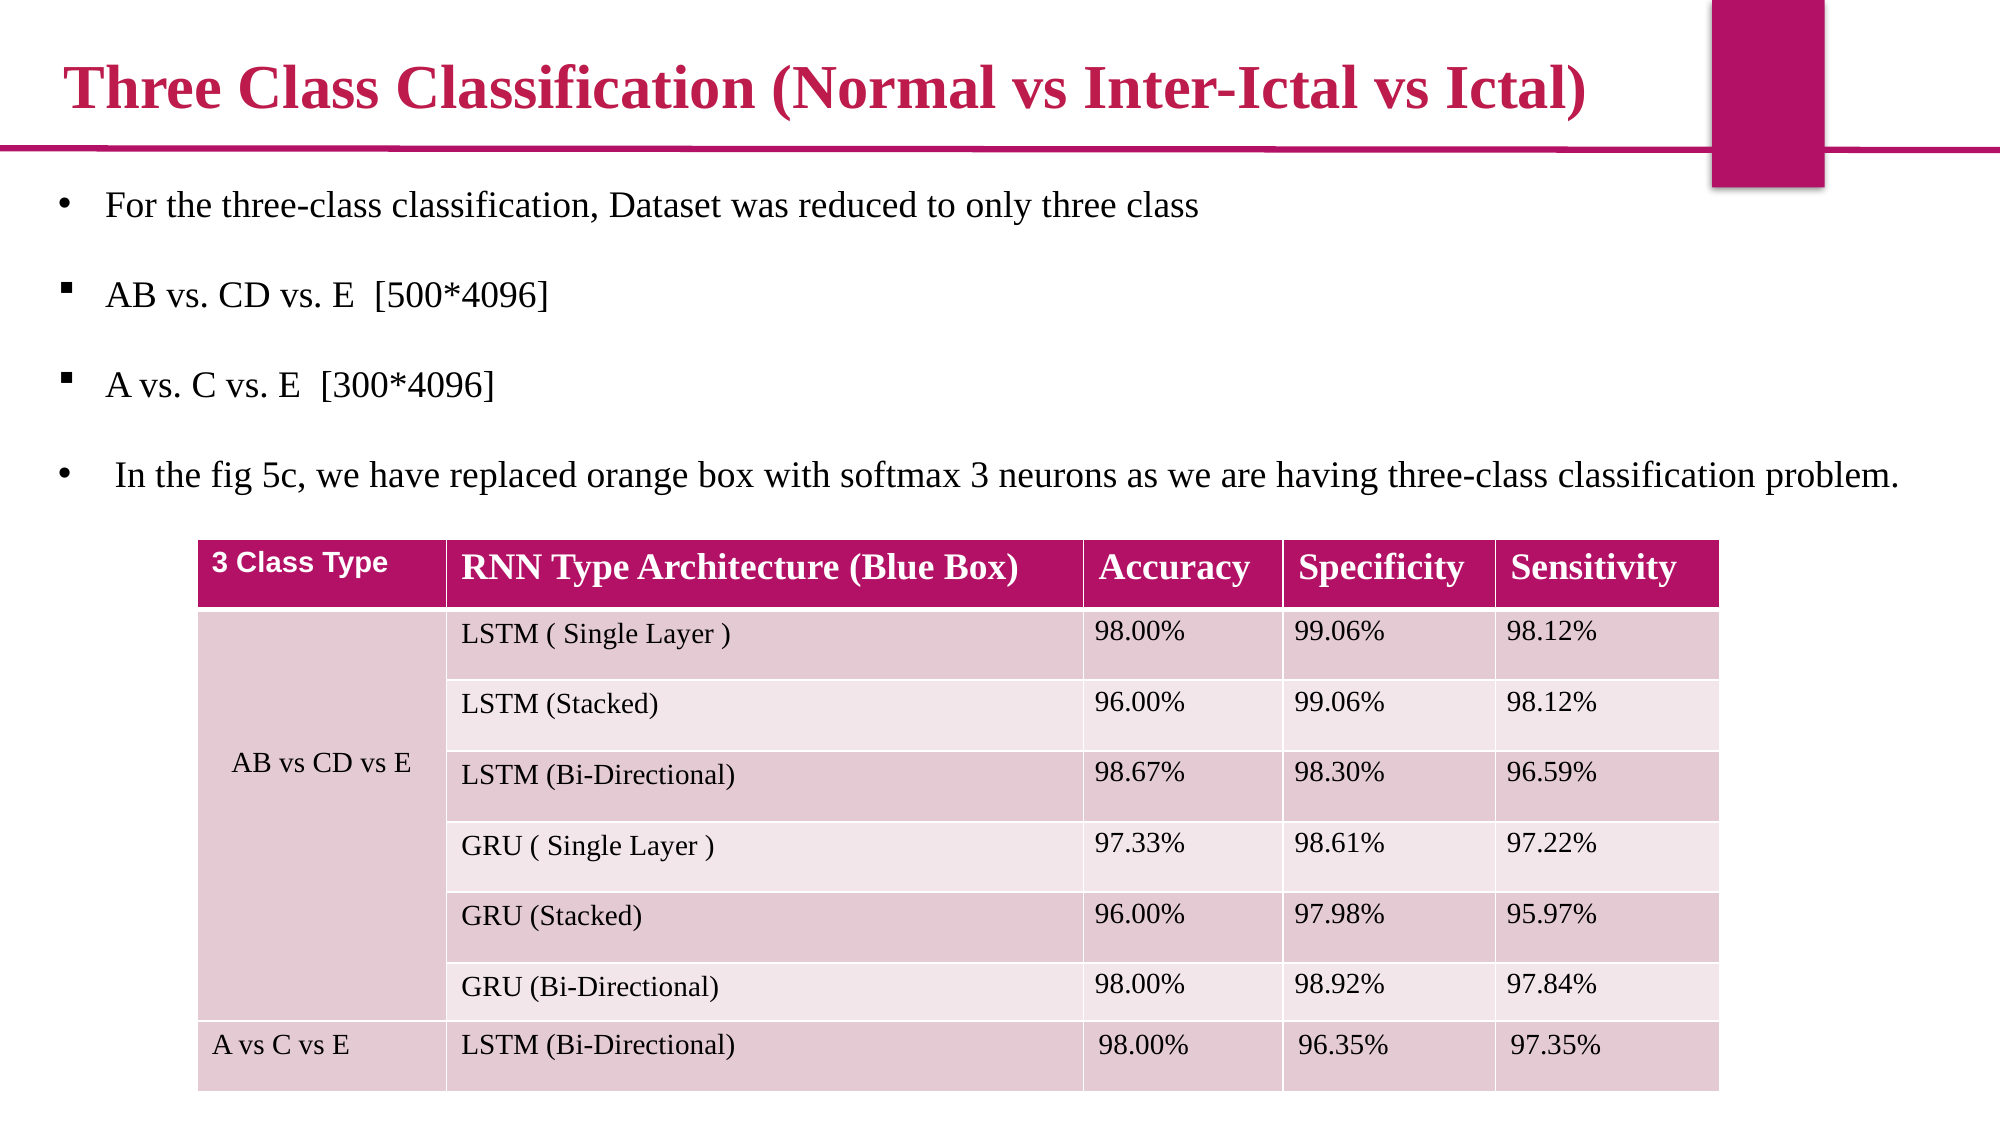

Three Class Classification (Normal vs Inter-Ictal vs Ictal)
For the three-class classification, Dataset was reduced to only three class

AB vs. CD vs. E  [500*4096]

A vs. C vs. E  [300*4096]

 In the fig 5c, we have replaced orange box with softmax 3 neurons as we are having three-class classification problem.
| 3 Class Type | RNN Type Architecture (Blue Box) | Accuracy | Specificity | Sensitivity |
| --- | --- | --- | --- | --- |
| AB vs CD vs E | LSTM ( Single Layer ) | 98.00% | 99.06% | 98.12% |
|  | LSTM (Stacked) | 96.00% | 99.06% | 98.12% |
|  | LSTM (Bi-Directional) | 98.67% | 98.30% | 96.59% |
|  | GRU ( Single Layer ) | 97.33% | 98.61% | 97.22% |
|  | GRU (Stacked) | 96.00% | 97.98% | 95.97% |
|  | GRU (Bi-Directional) | 98.00% | 98.92% | 97.84% |
| A vs C vs E | LSTM (Bi-Directional) | 98.00% | 96.35% | 97.35% |